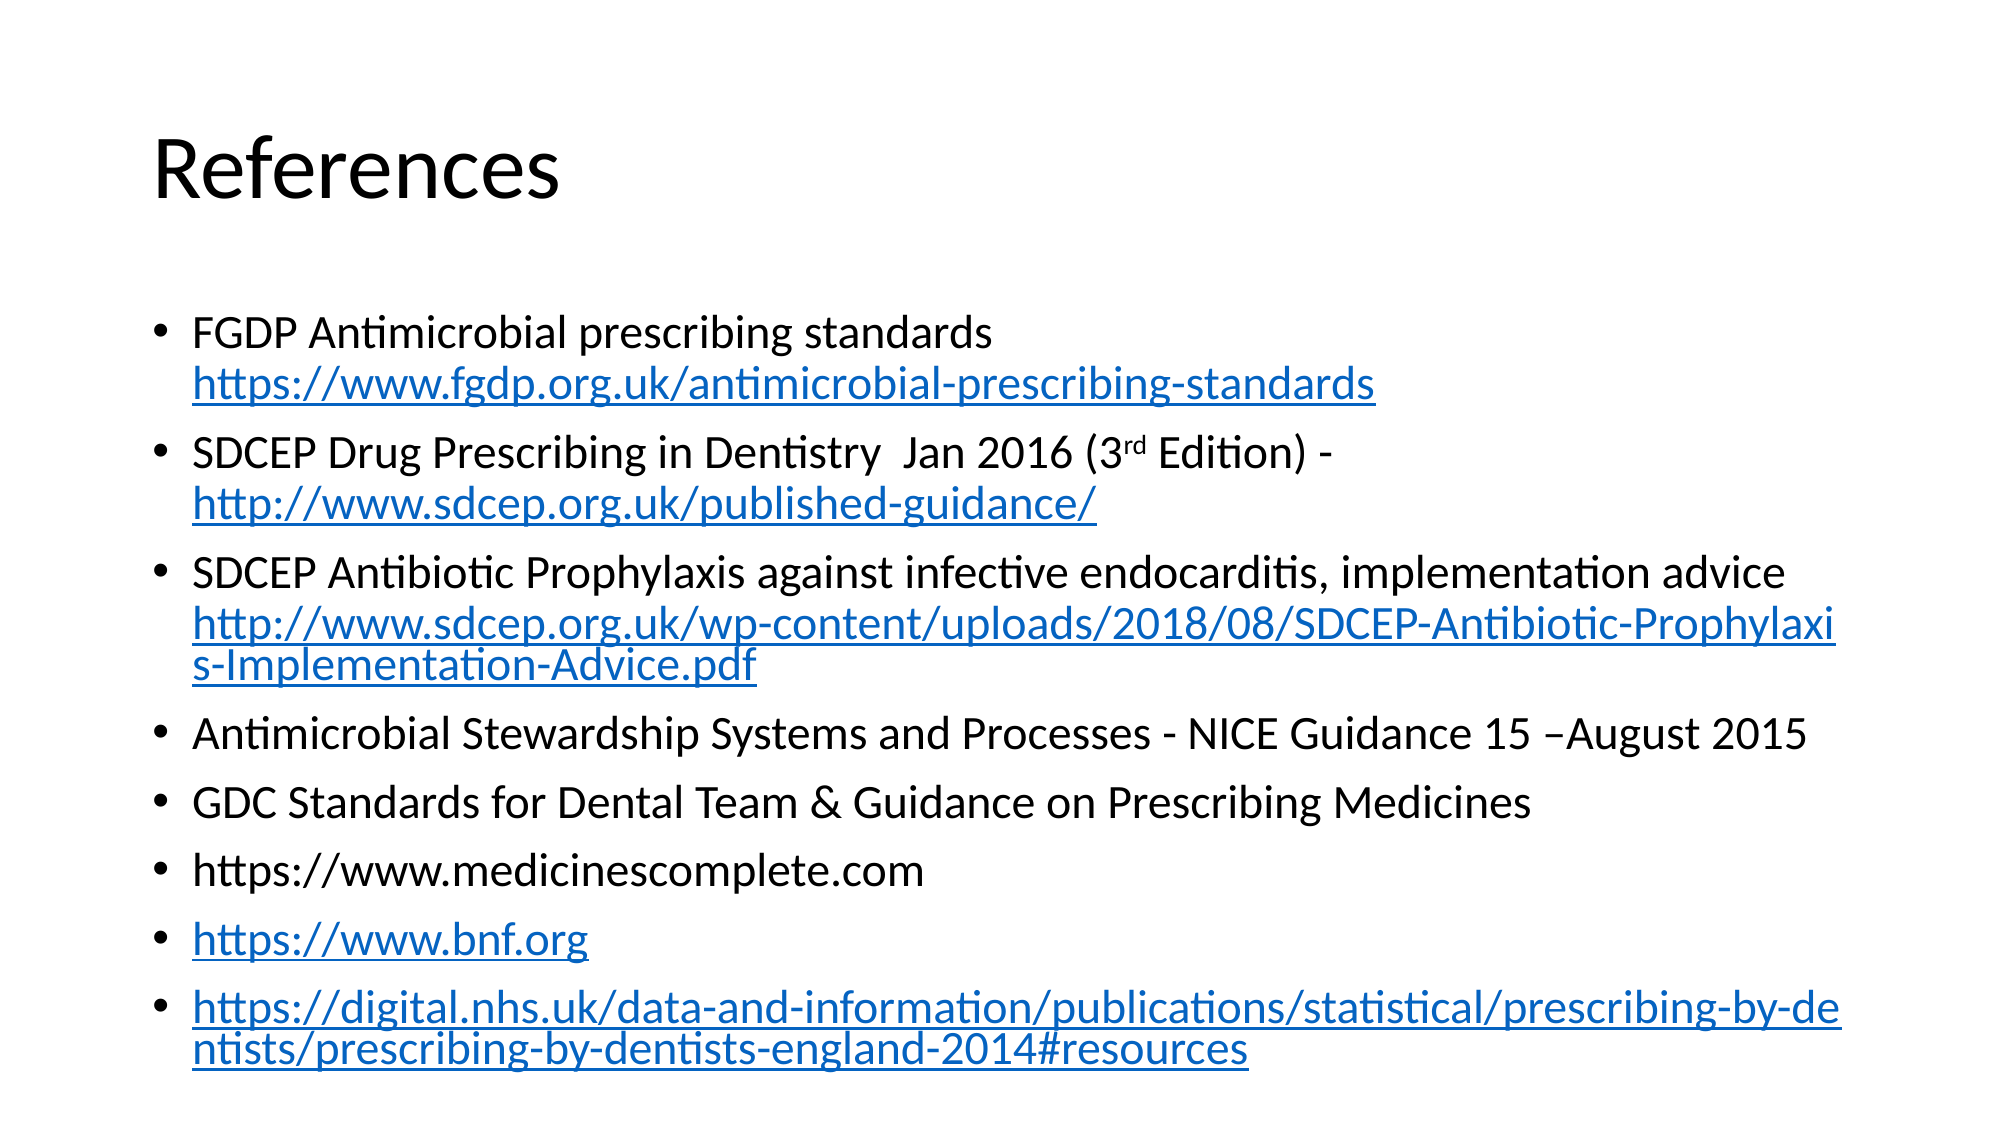

# References
FGDP Antimicrobial prescribing standards https://www.fgdp.org.uk/antimicrobial-prescribing-standards
SDCEP Drug Prescribing in Dentistry  Jan 2016 (3rd Edition) - http://www.sdcep.org.uk/published-guidance/
SDCEP Antibiotic Prophylaxis against infective endocarditis, implementation advice http://www.sdcep.org.uk/wp-content/uploads/2018/08/SDCEP-Antibiotic-Prophylaxis-Implementation-Advice.pdf
Antimicrobial Stewardship Systems and Processes - NICE Guidance 15 –August 2015
GDC Standards for Dental Team & Guidance on Prescribing Medicines
https://www.medicinescomplete.com
https://www.bnf.org
https://digital.nhs.uk/data-and-information/publications/statistical/prescribing-by-dentists/prescribing-by-dentists-england-2014#resources